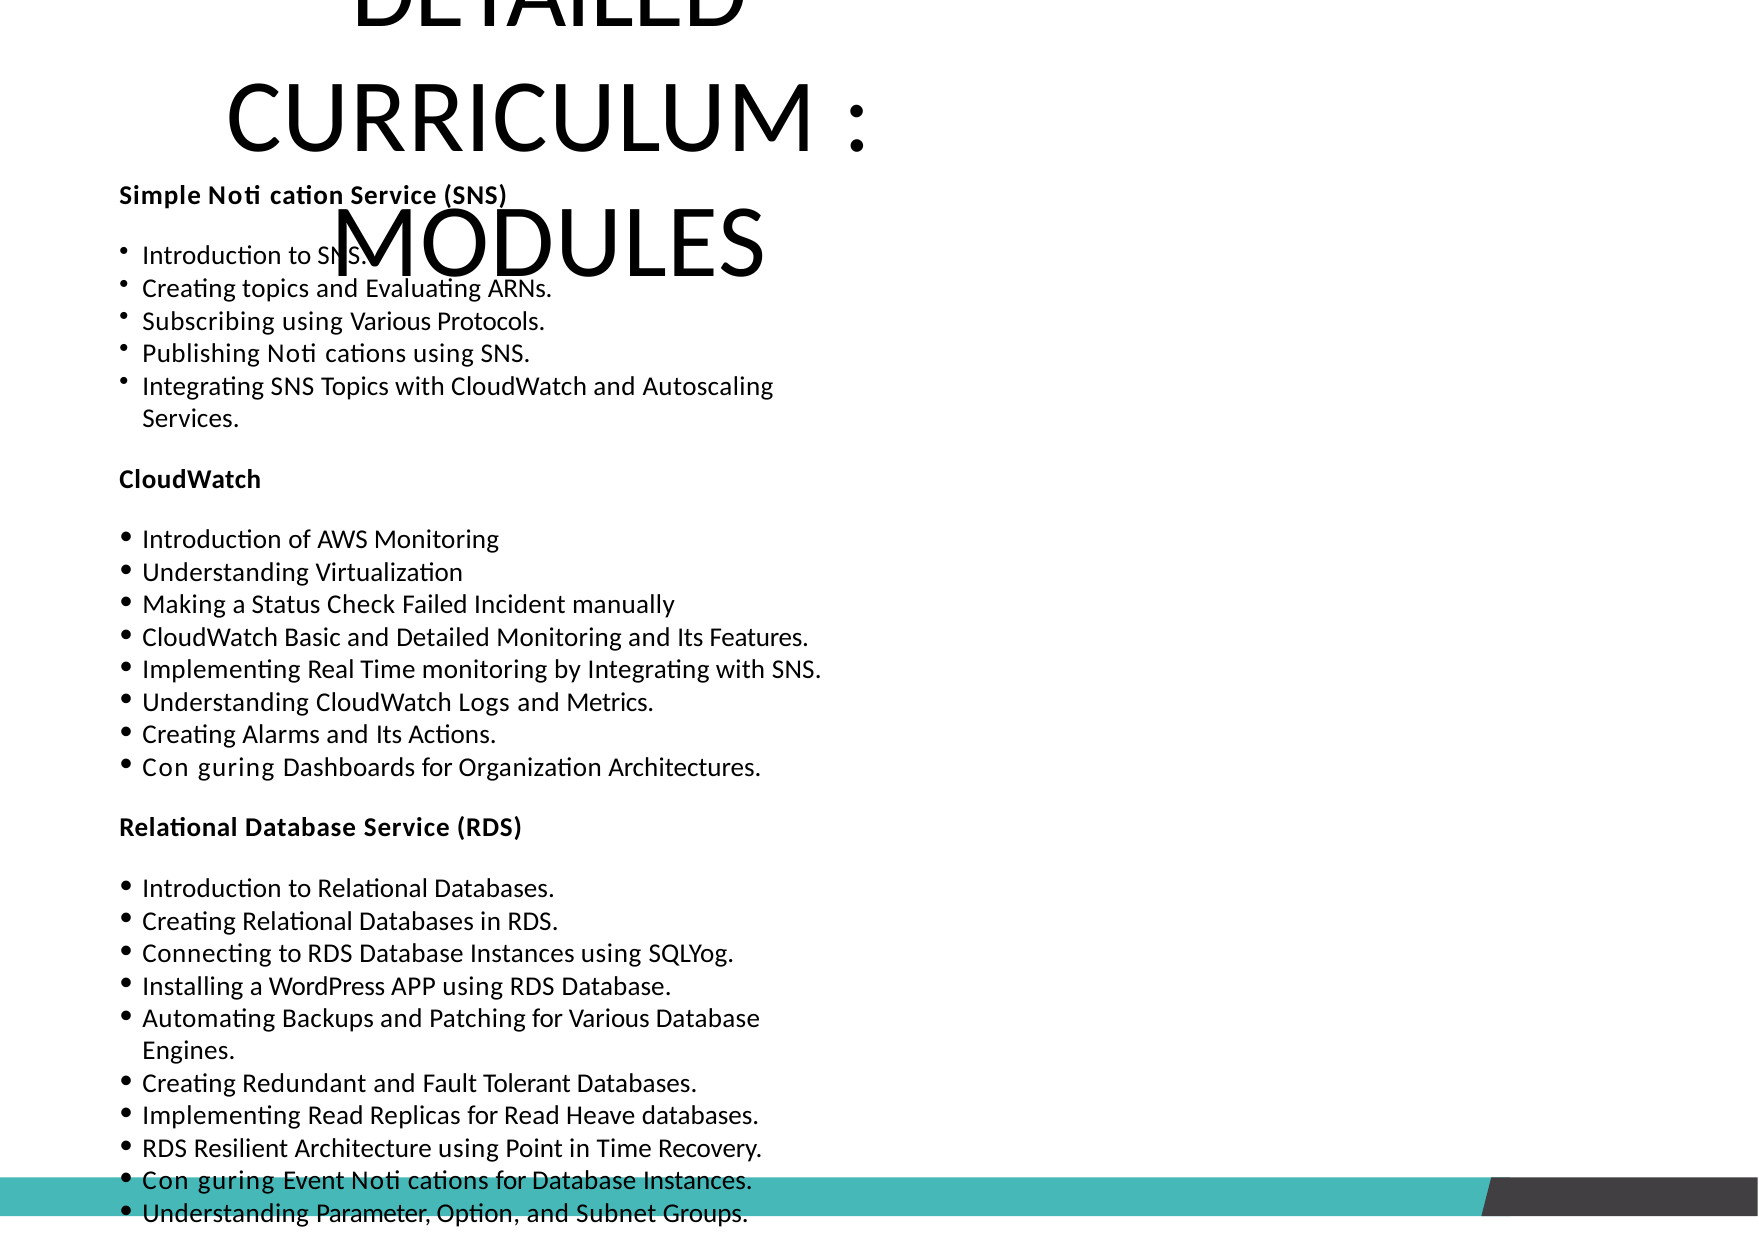

# DETAILED CURRICULUM : MODULES
Simple Noti cation Service (SNS)

Introduction to SNS.
Creating topics and Evaluating ARNs.
Subscribing using Various Protocols.
Publishing Noti cations using SNS.
Integrating SNS Topics with CloudWatch and Autoscaling Services.

CloudWatch

Introduction of AWS Monitoring
Understanding Virtualization
Making a Status Check Failed Incident manually
CloudWatch Basic and Detailed Monitoring and Its Features.
Implementing Real Time monitoring by Integrating with SNS.
Understanding CloudWatch Logs and Metrics.
Creating Alarms and Its Actions.
Con guring Dashboards for Organization Architectures.

Relational Database Service (RDS)

Introduction to Relational Databases.
Creating Relational Databases in RDS.
Connecting to RDS Database Instances using SQLYog.
Installing a WordPress APP using RDS Database.
Automating Backups and Patching for Various Database Engines.
Creating Redundant and Fault Tolerant Databases.
Implementing Read Replicas for Read Heave databases.
RDS Resilient Architecture using Point in Time Recovery.
Con guring Event Noti cations for Database Instances.
Understanding Parameter, Option, and Subnet Groups.